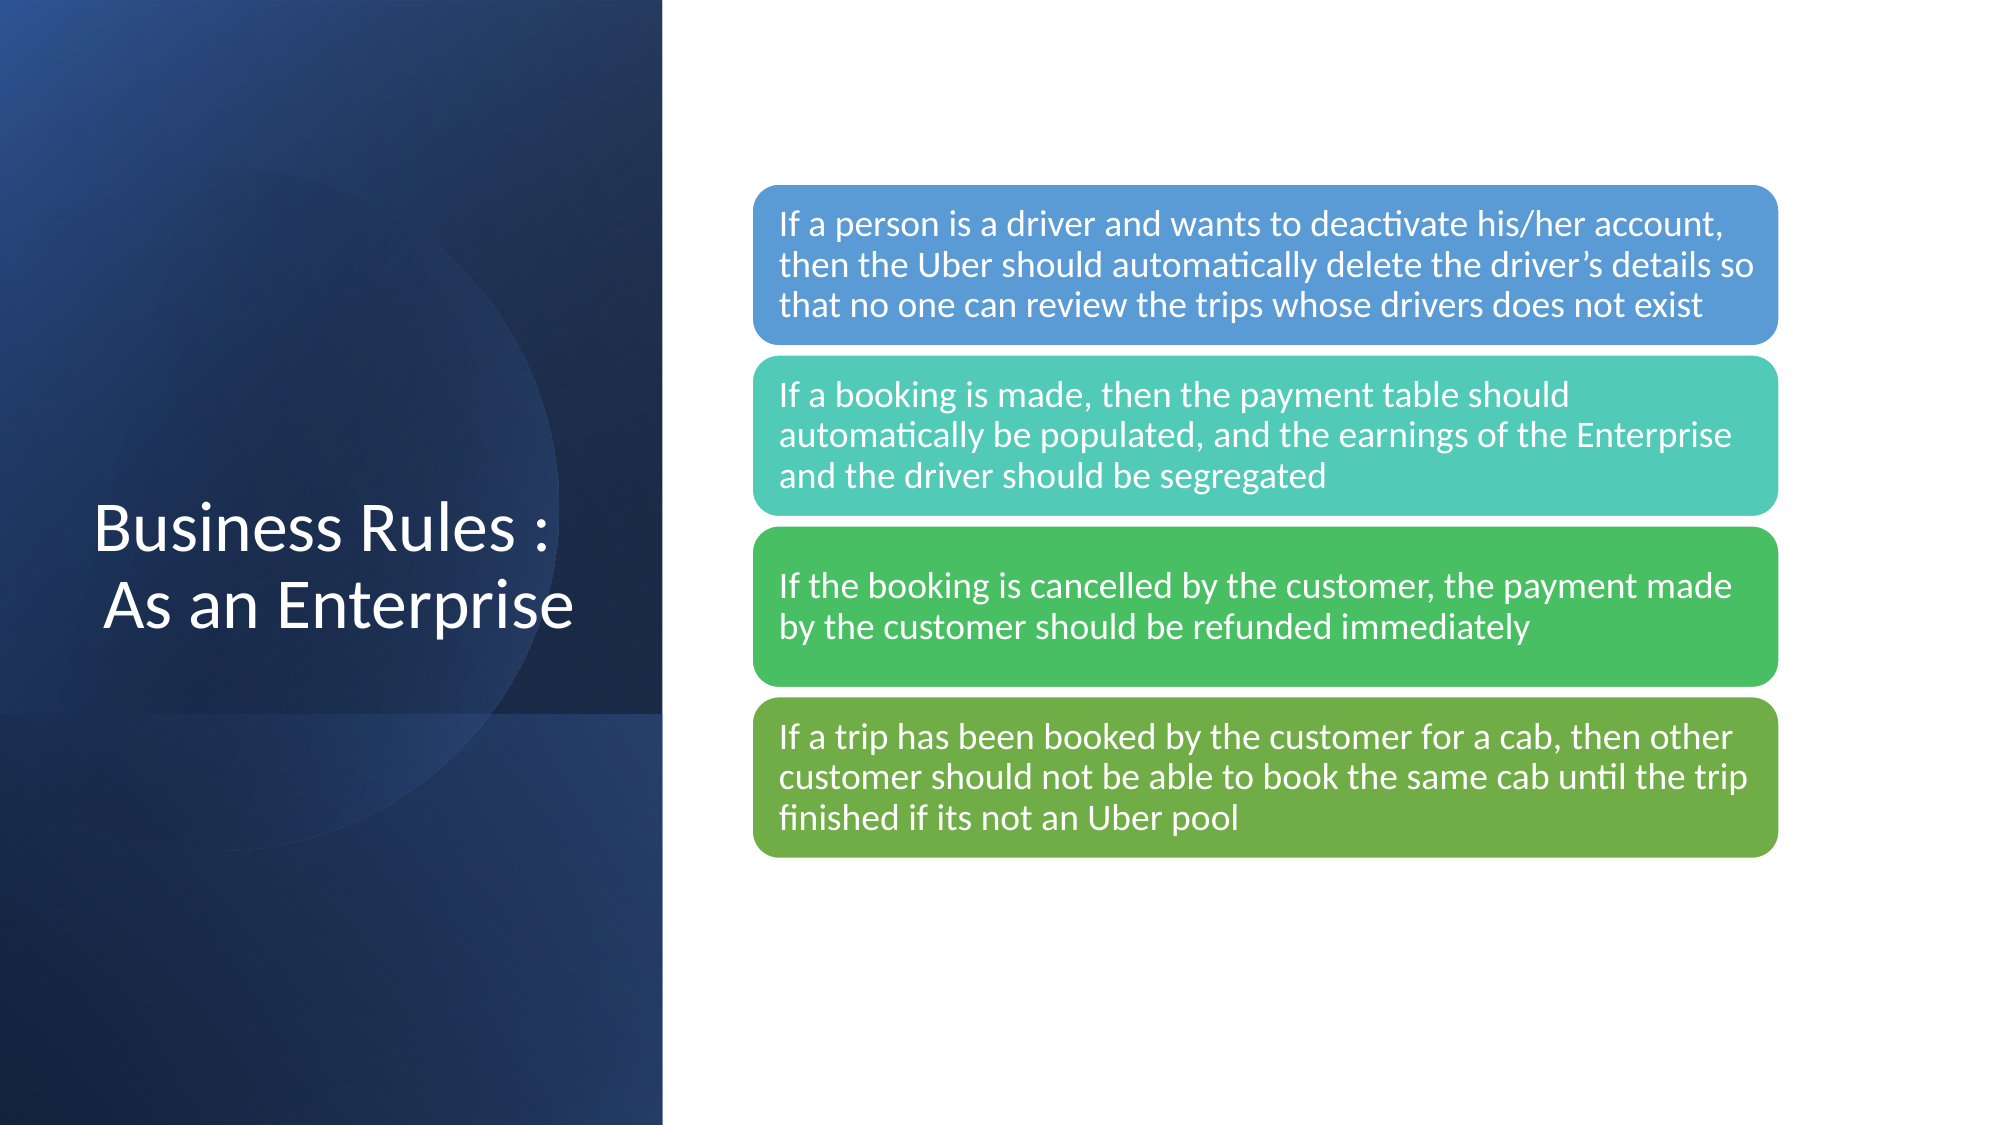

If a person is a driver and wants to deactivate his/her account, then the Uber should automatically delete the driver’s details so that no one can review the trips whose drivers does not exist
If a booking is made, then the payment table should automatically be populated, and the earnings of the Enterprise and the driver should be segregated
If the booking is cancelled by the customer, the payment made by the customer should be refunded immediately
If a trip has been booked by the customer for a cab, then other customer should not be able to book the same cab until the trip finished if its not an Uber pool

# Business Rules : As an Enterprise